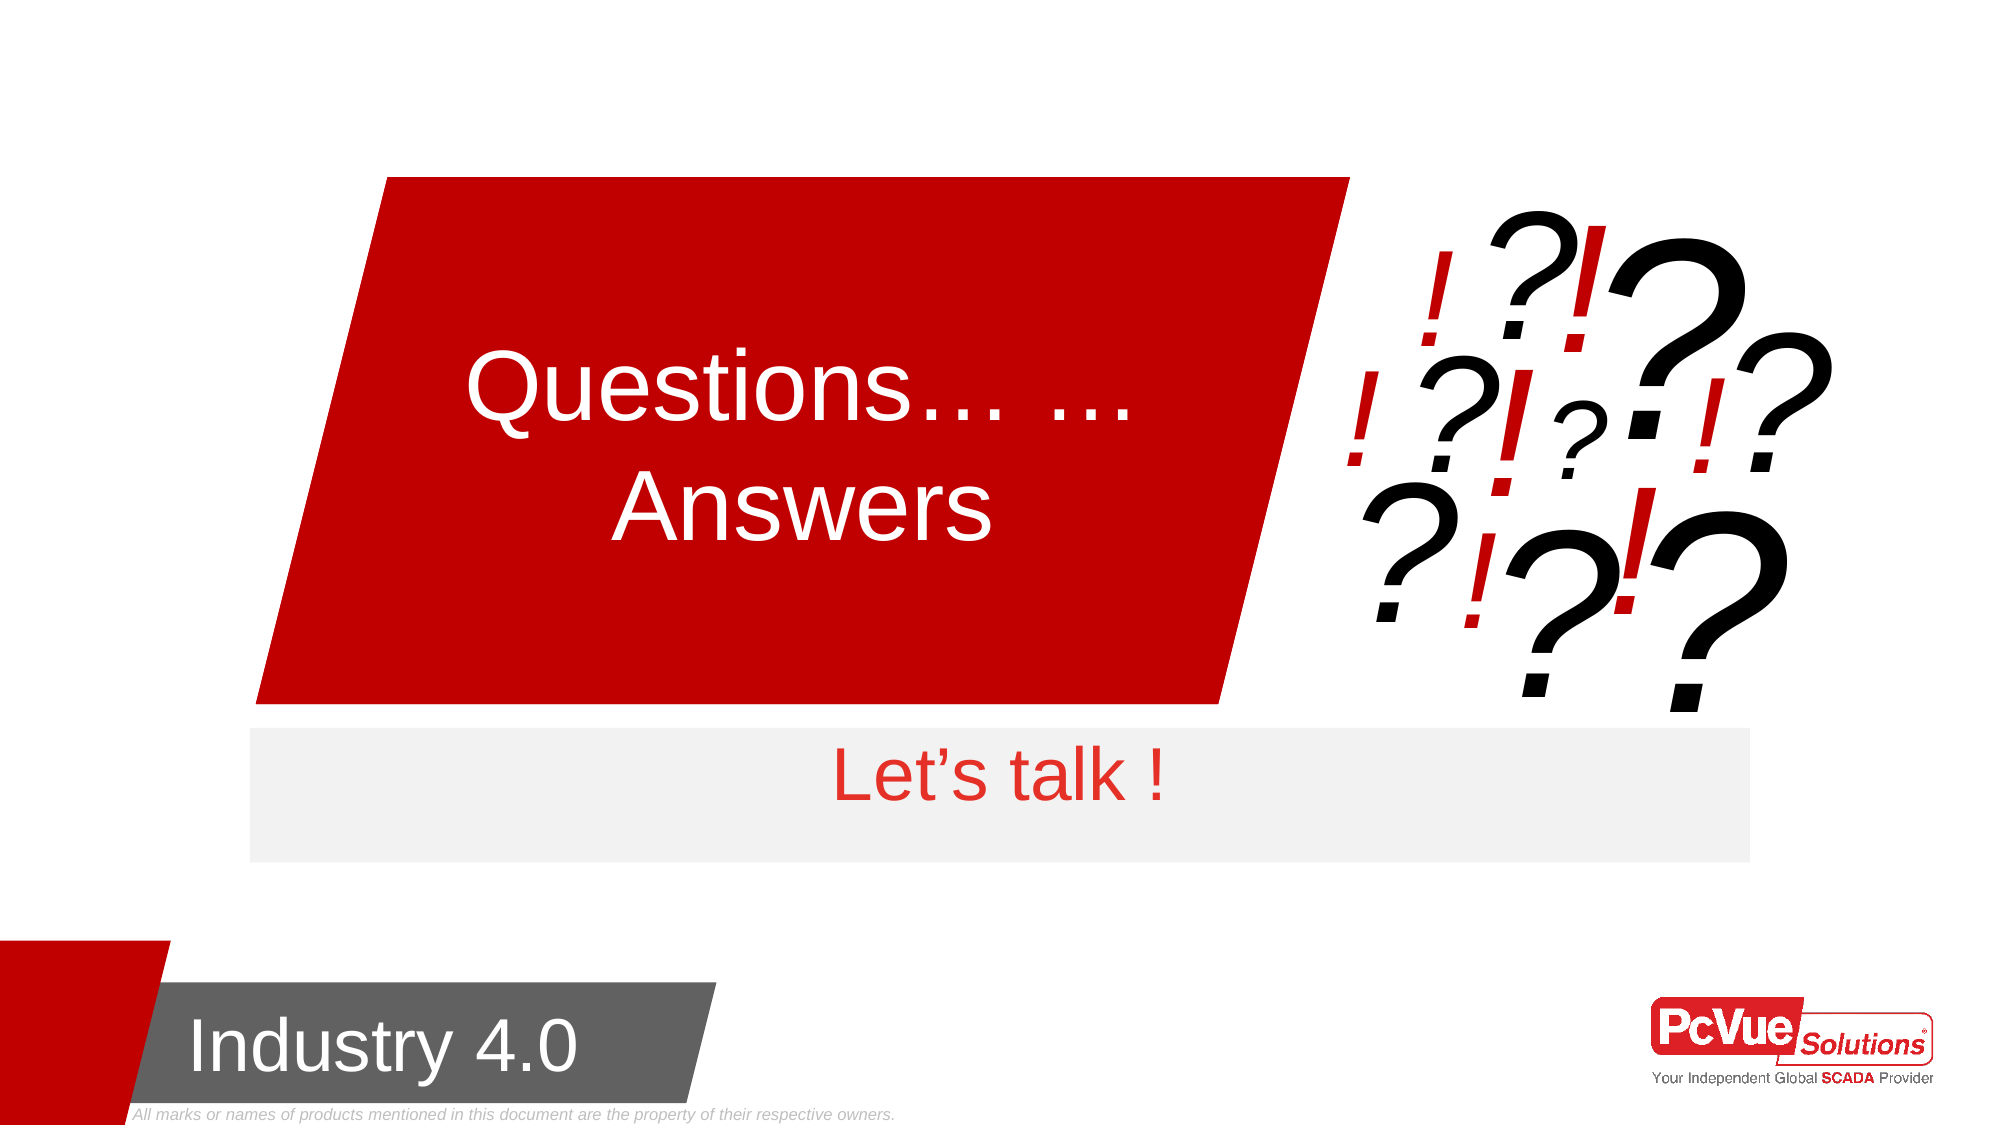

?
?
!
Questions… …Answers
!
?
?
!
!
!
?
?
?
!
?
!
Let’s talk !